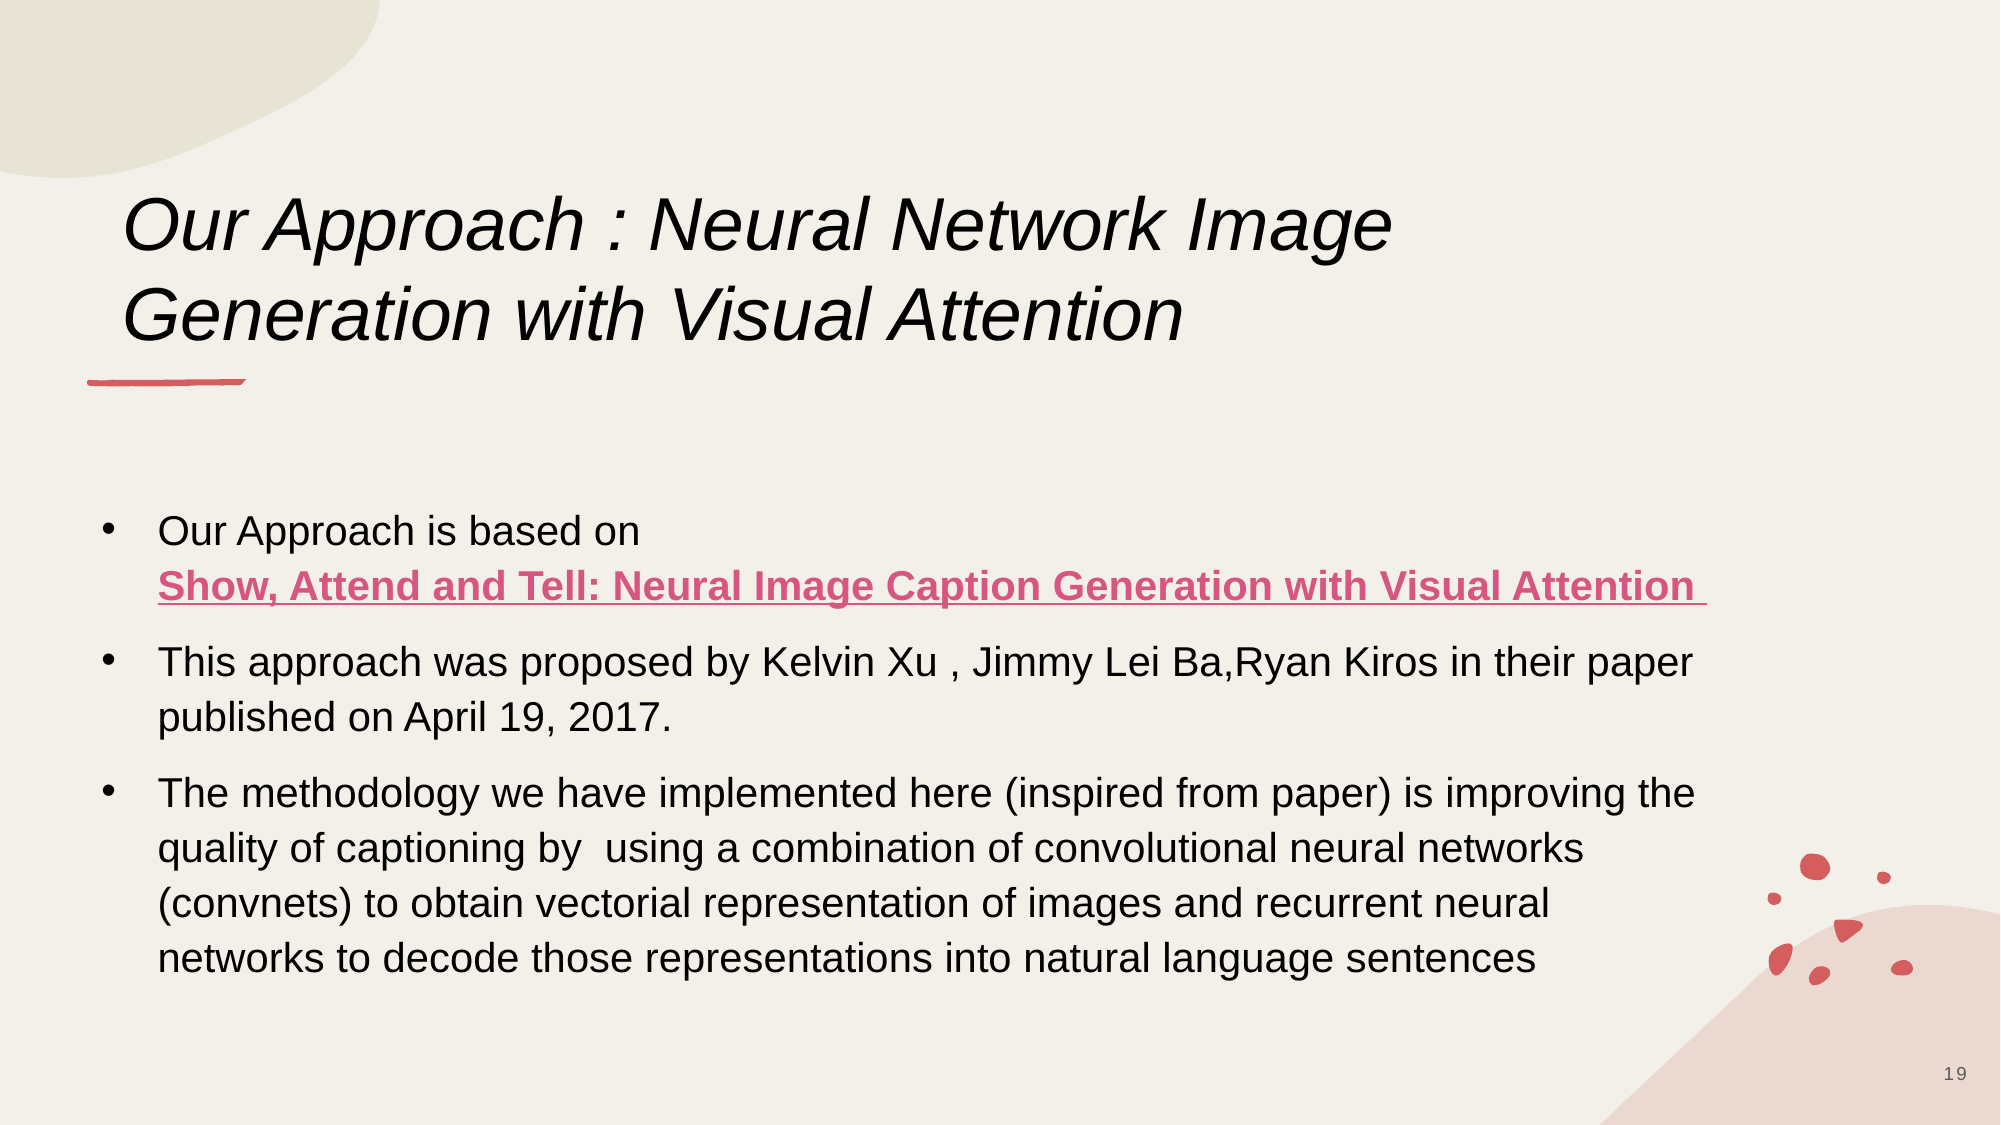

# Our Approach : Neural Network Image Generation with Visual Attention
Our Approach is based on Show, Attend and Tell: Neural Image Caption Generation with Visual Attention
This approach was proposed by Kelvin Xu , Jimmy Lei Ba,Ryan Kiros in their paper published on April 19, 2017.
The methodology we have implemented here (inspired from paper) is improving the quality of captioning by  using a combination of convolutional neural networks (convnets) to obtain vectorial representation of images and recurrent neural networks to decode those representations into natural language sentences
19